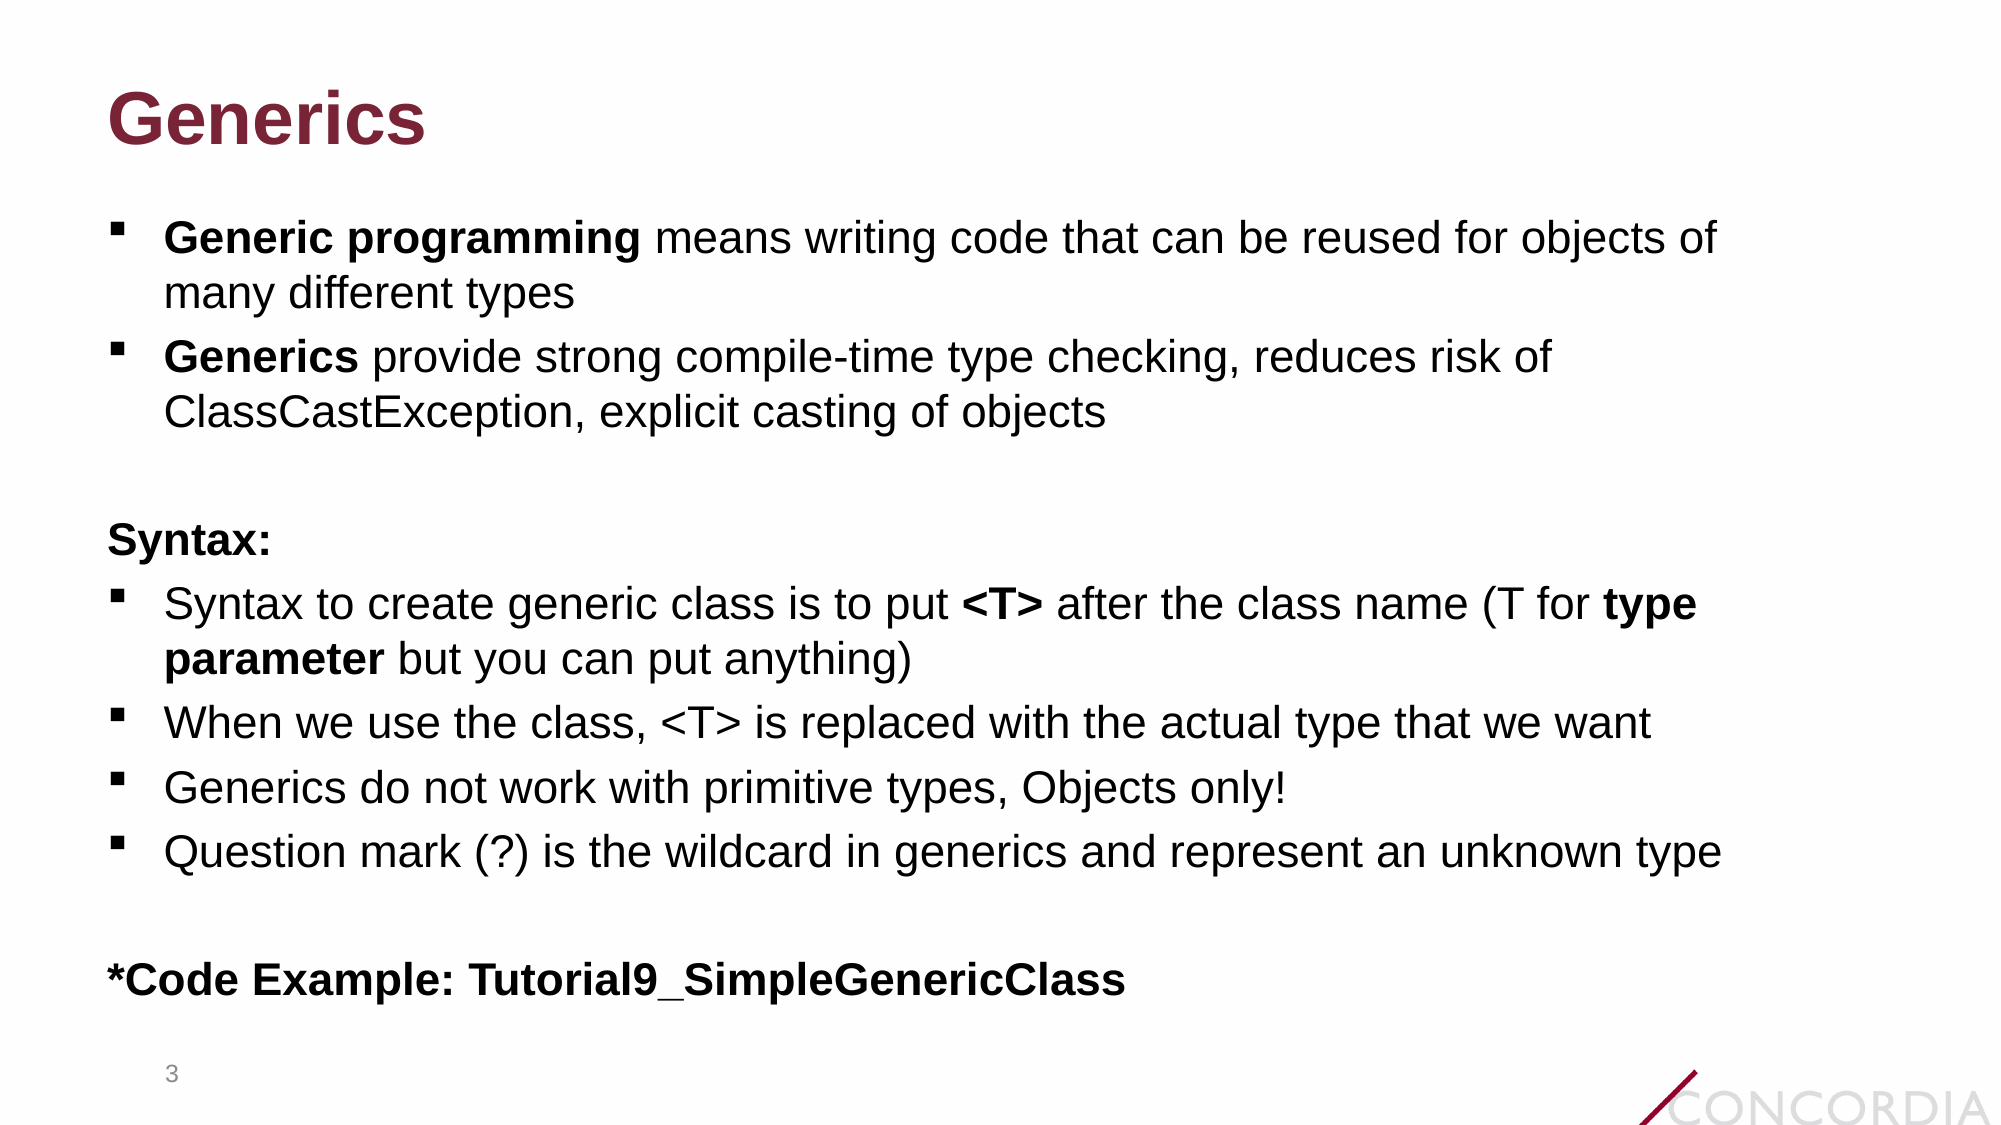

# Generics
Generic programming means writing code that can be reused for objects of many different types
Generics provide strong compile-time type checking, reduces risk of ClassCastException, explicit casting of objects

Syntax:
Syntax to create generic class is to put <T> after the class name (T for type parameter but you can put anything)
When we use the class, <T> is replaced with the actual type that we want
Generics do not work with primitive types, Objects only!
Question mark (?) is the wildcard in generics and represent an unknown type

*Code Example: Tutorial9_SimpleGenericClass
3